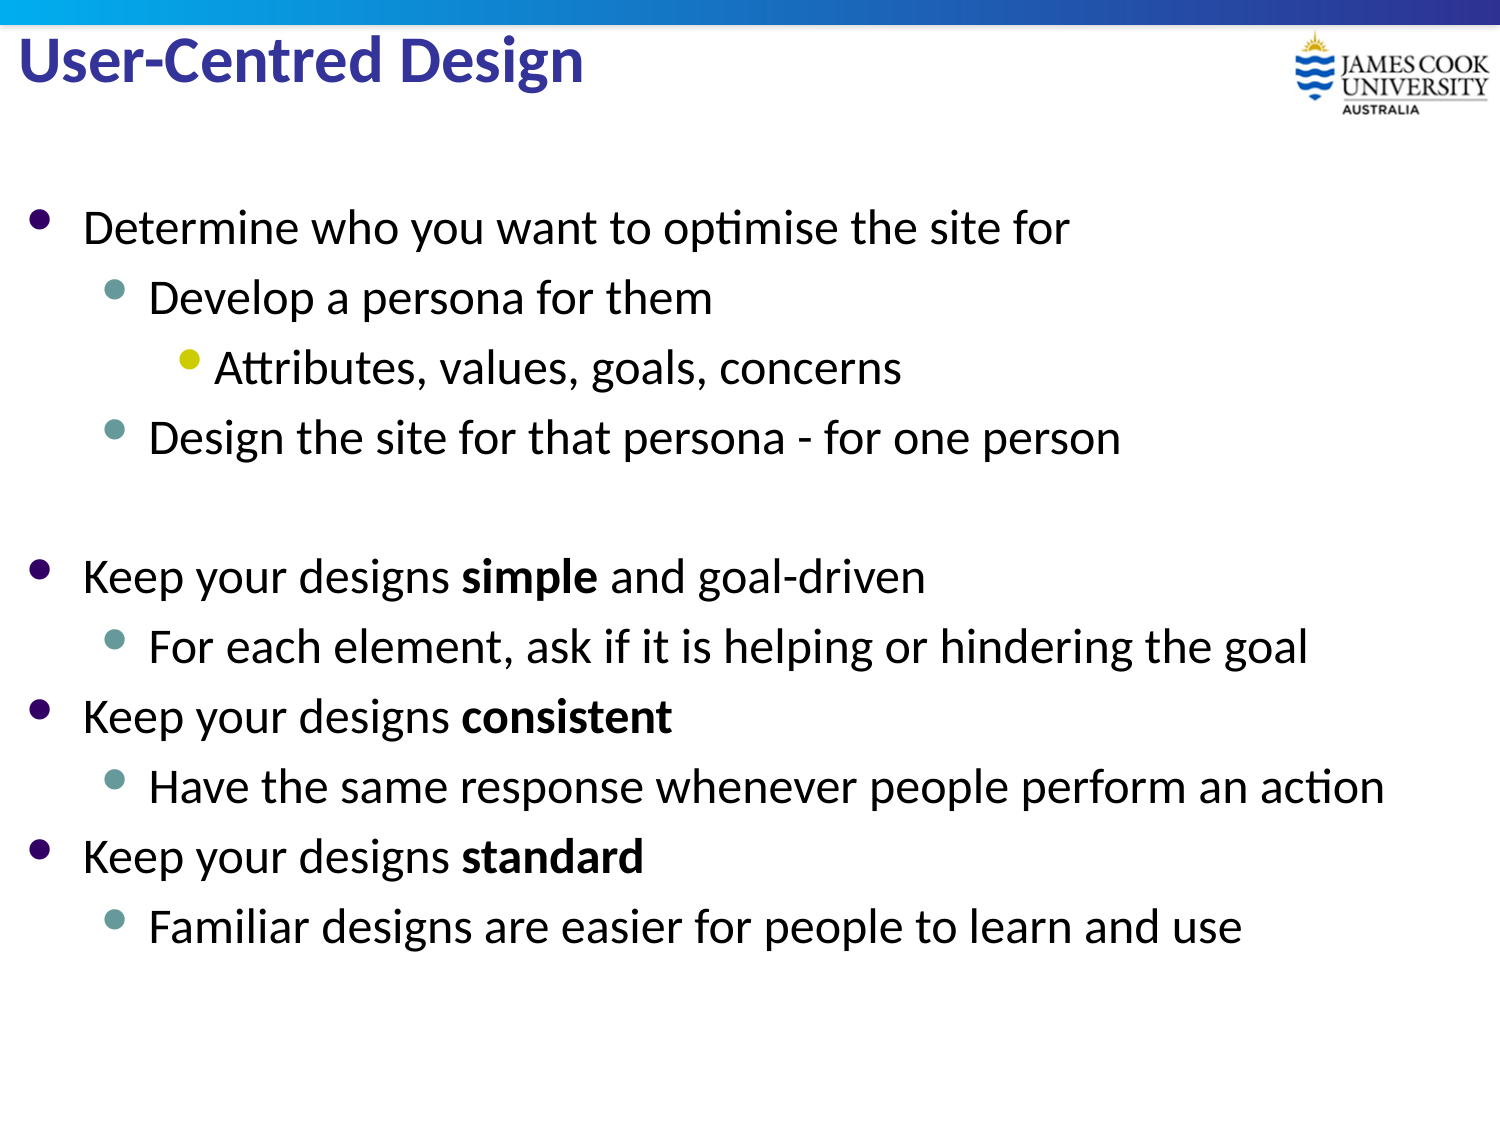

# User-Centred Design
Determine who you want to optimise the site for
Develop a persona for them
Attributes, values, goals, concerns
Design the site for that persona - for one person

Keep your designs simple and goal-driven
For each element, ask if it is helping or hindering the goal
Keep your designs consistent
Have the same response whenever people perform an action
Keep your designs standard
Familiar designs are easier for people to learn and use